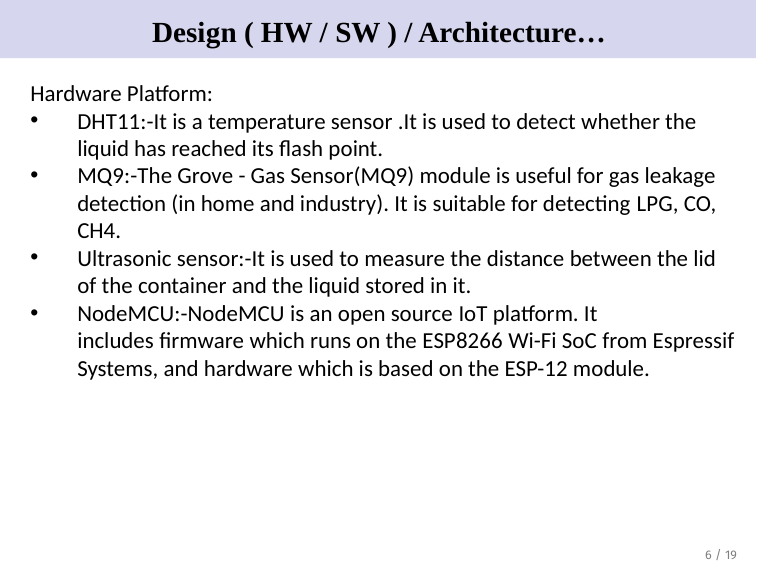

# Design ( HW / SW ) / Architecture…
Hardware Platform:
DHT11:-It is a temperature sensor .It is used to detect whether the liquid has reached its flash point.
MQ9:-The Grove - Gas Sensor(MQ9) module is useful for gas leakage detection (in home and industry). It is suitable for detecting LPG, CO, CH4.
Ultrasonic sensor:-It is used to measure the distance between the lid of the container and the liquid stored in it.
NodeMCU:-NodeMCU is an open source IoT platform. It includes firmware which runs on the ESP8266 Wi-Fi SoC from Espressif Systems, and hardware which is based on the ESP-12 module.
6 / 19